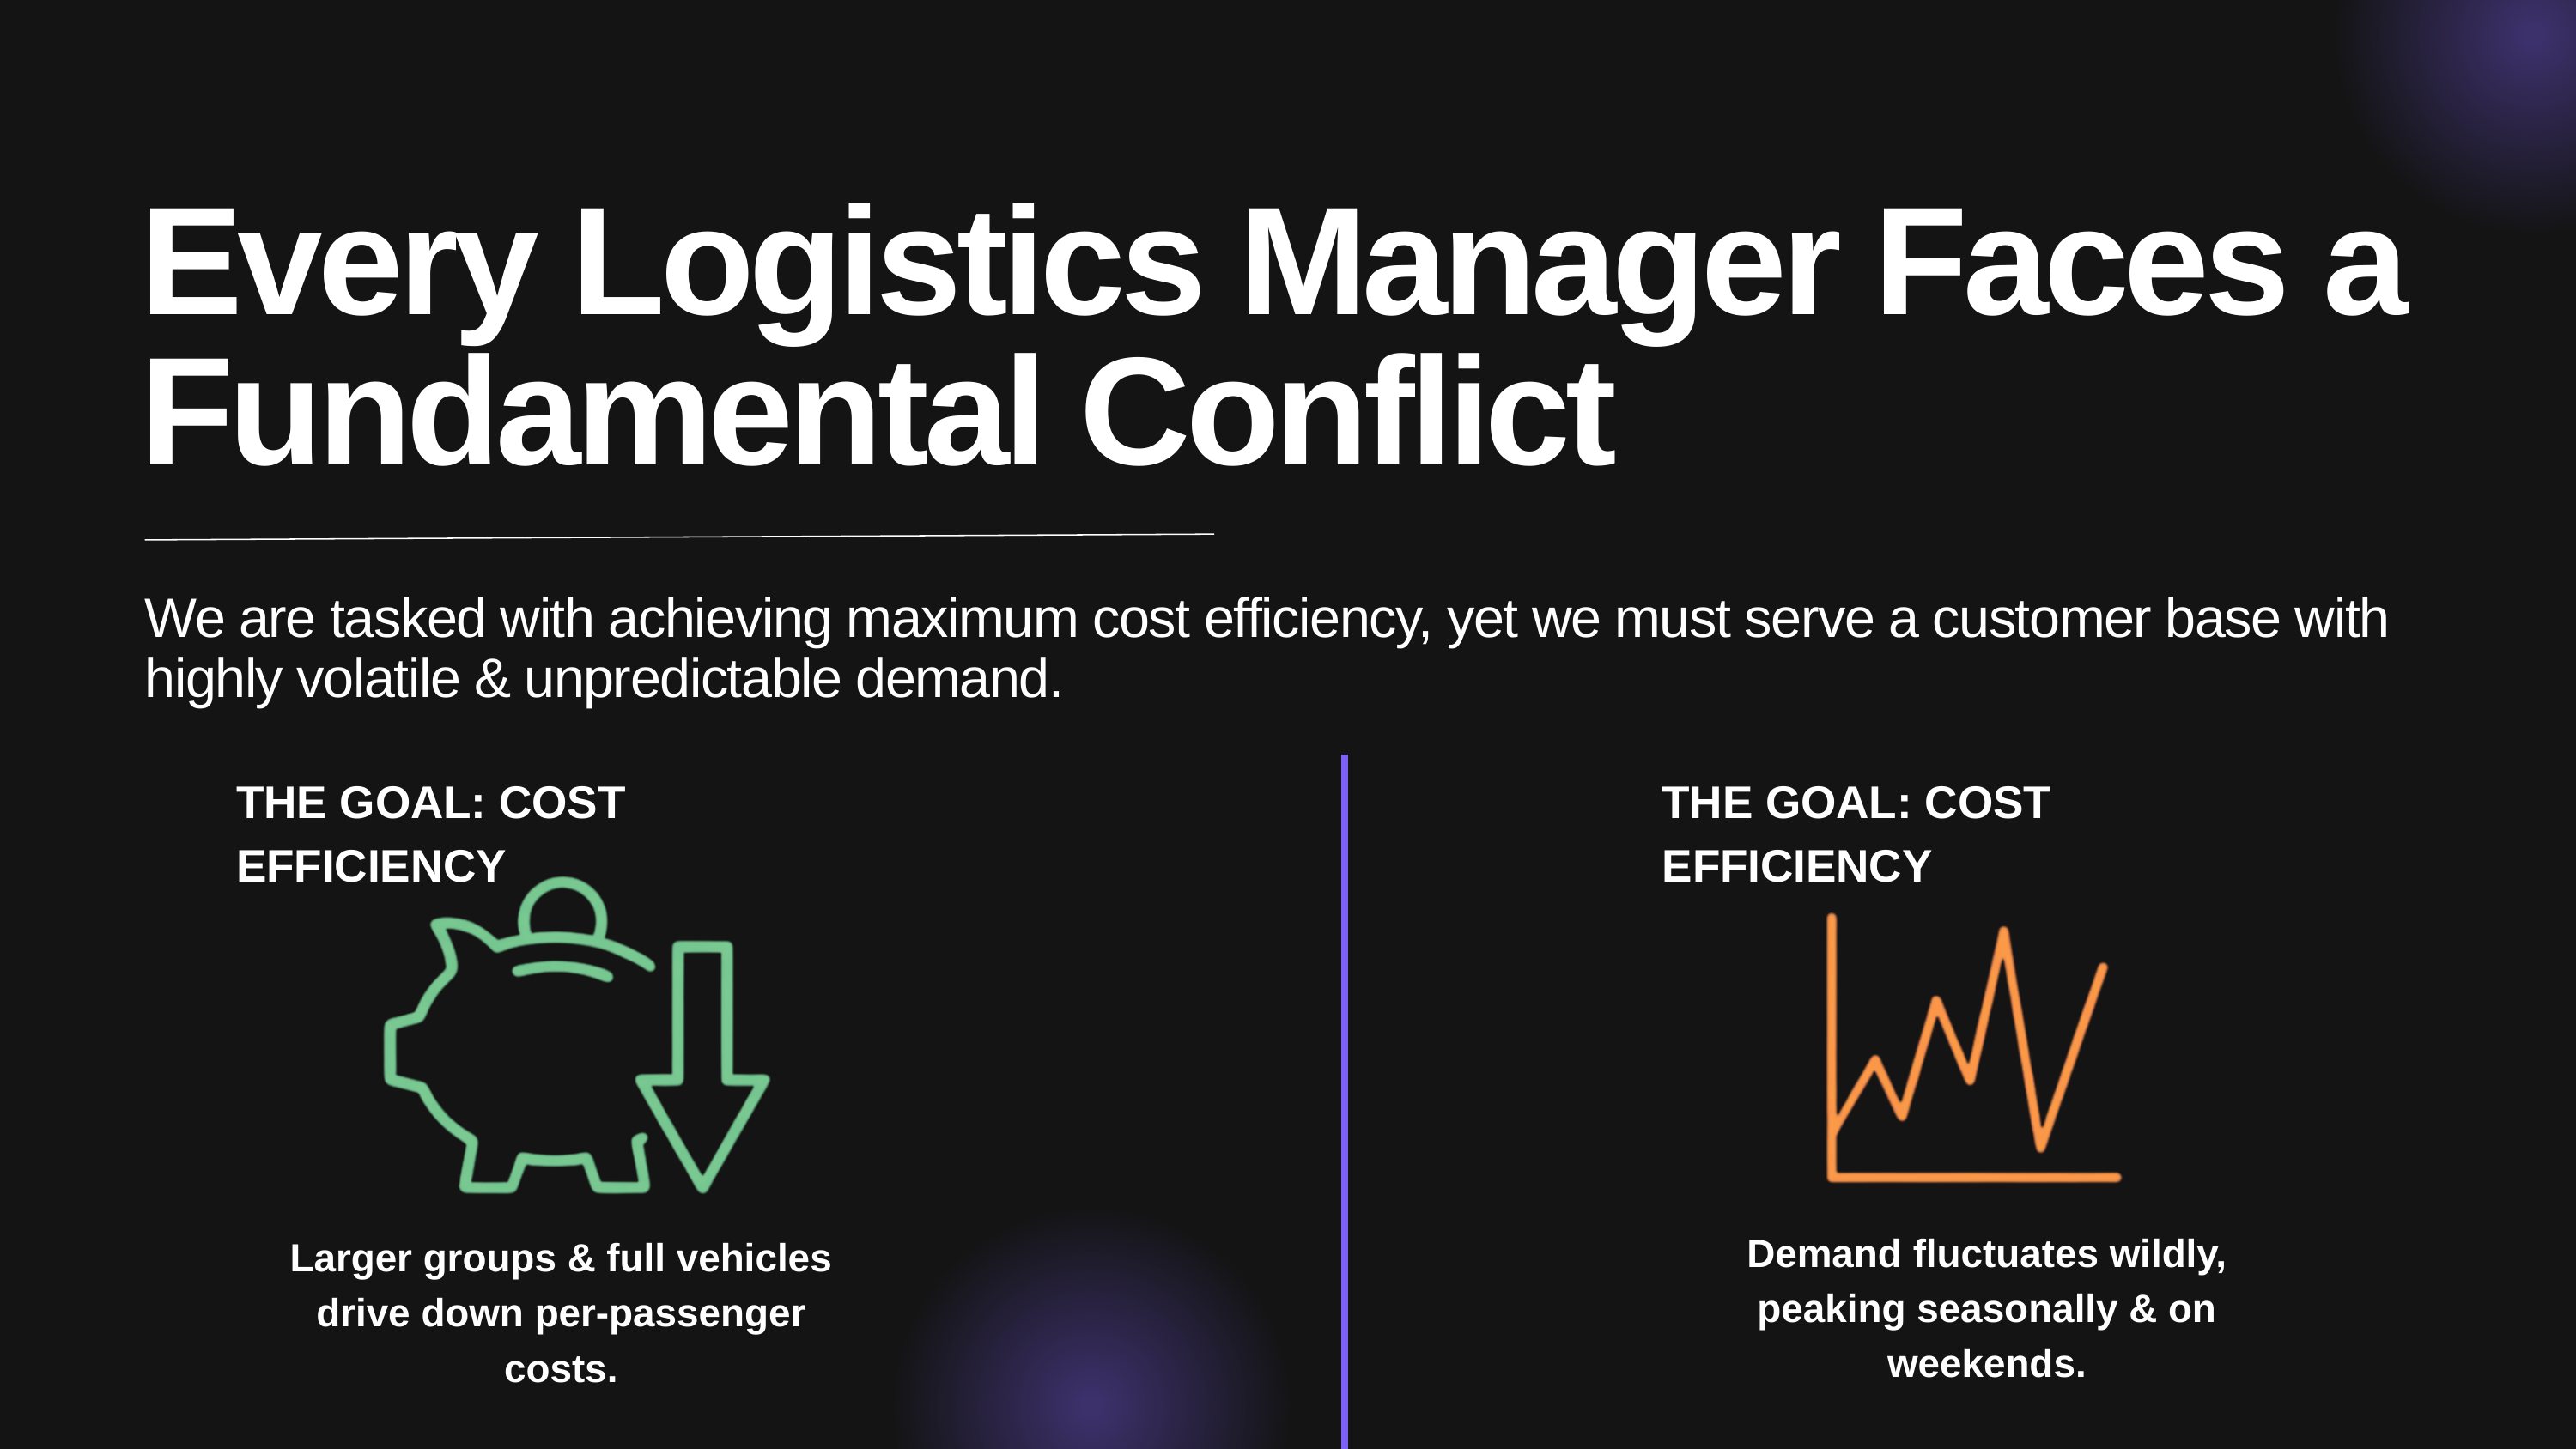

Every Logistics Manager Faces a Fundamental Conflict

We are tasked with achieving maximum cost efficiency, yet we must serve a customer base with highly volatile & unpredictable demand.

THE GOAL: COST EFFICIENCY
THE GOAL: COST EFFICIENCY

Demand fluctuates wildly, peaking seasonally & on weekends.
Larger groups & full vehicles drive down per-passenger costs.